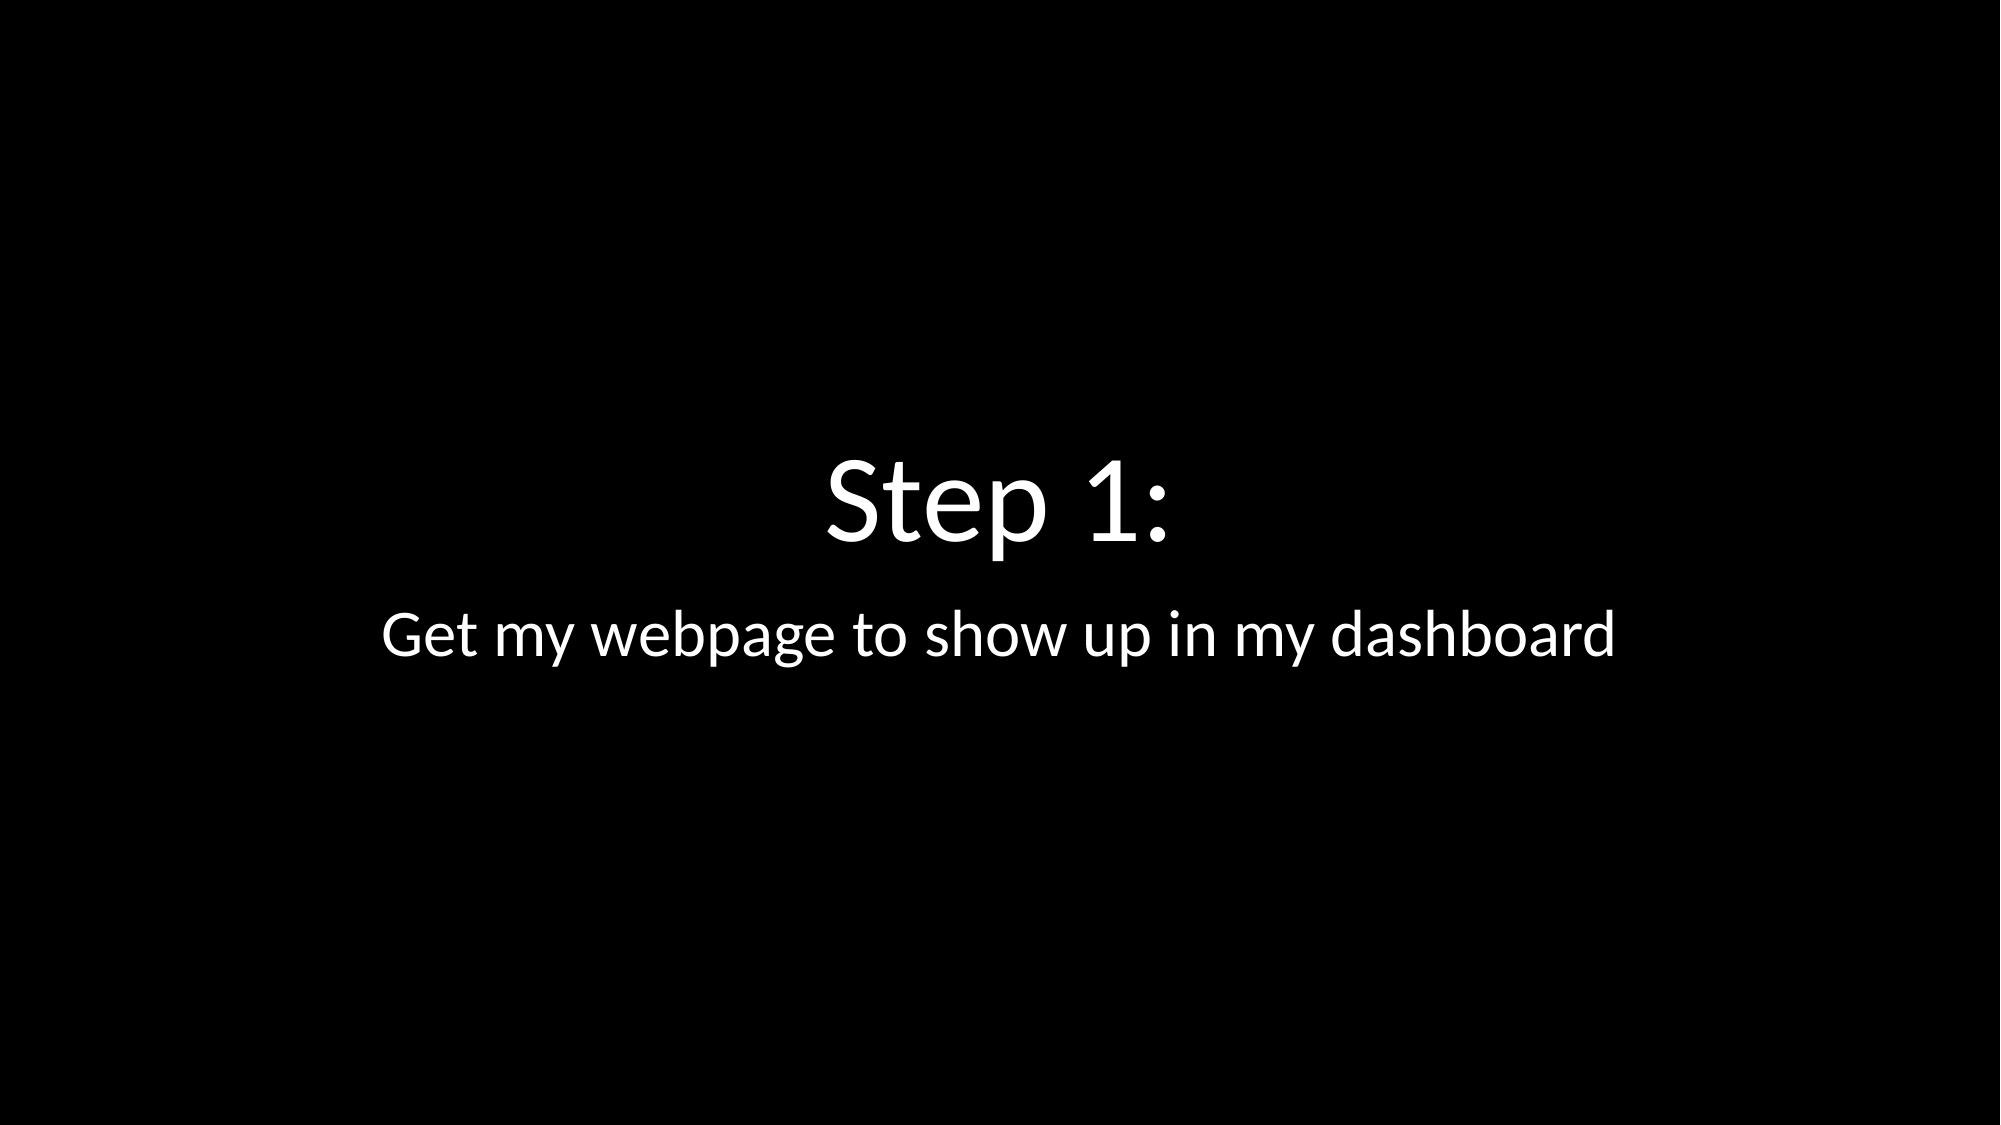

# Step 1:
Get my webpage to show up in my dashboard